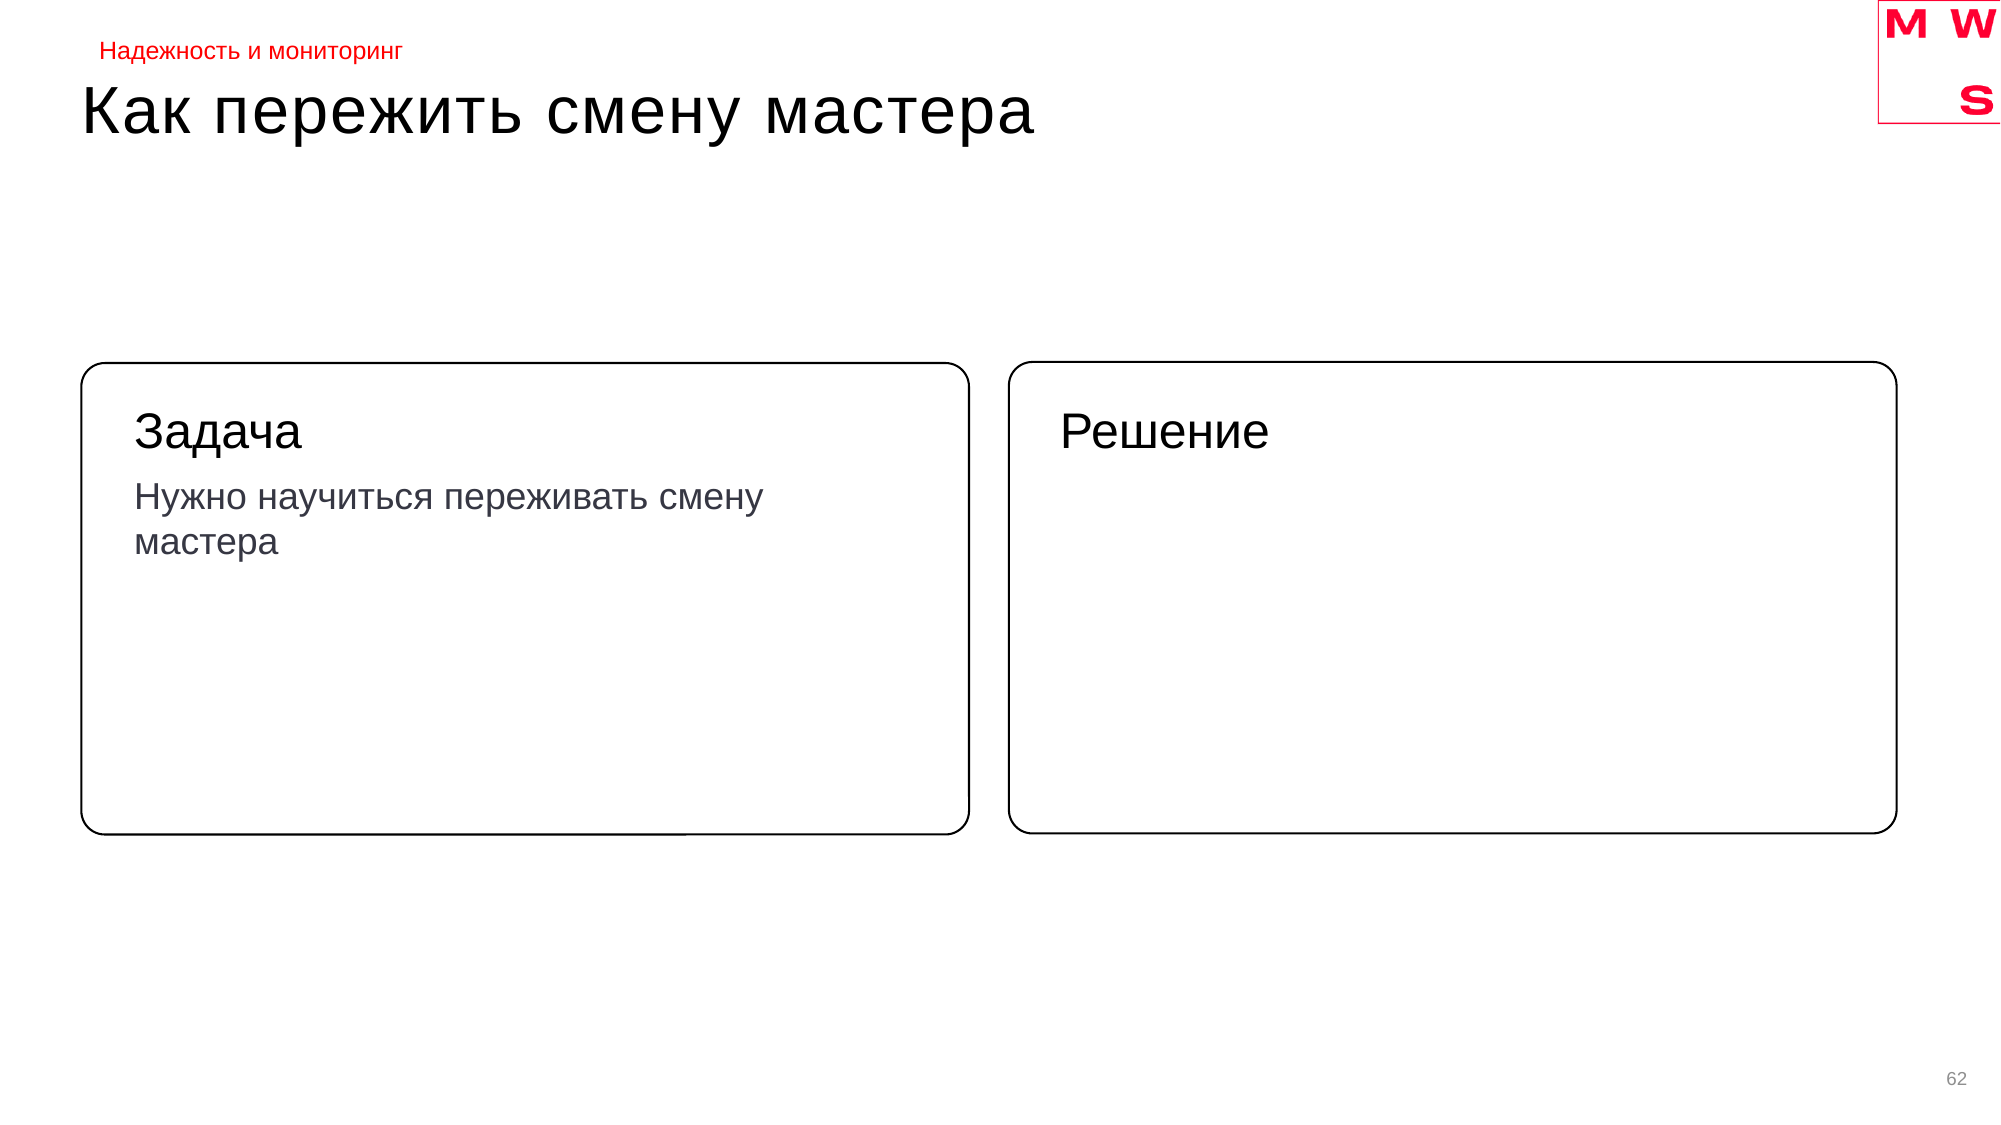

Надежность и мониторинг
# Как пережить смену мастера

Задача
Решение
Нужно научиться переживать смену мастера

62